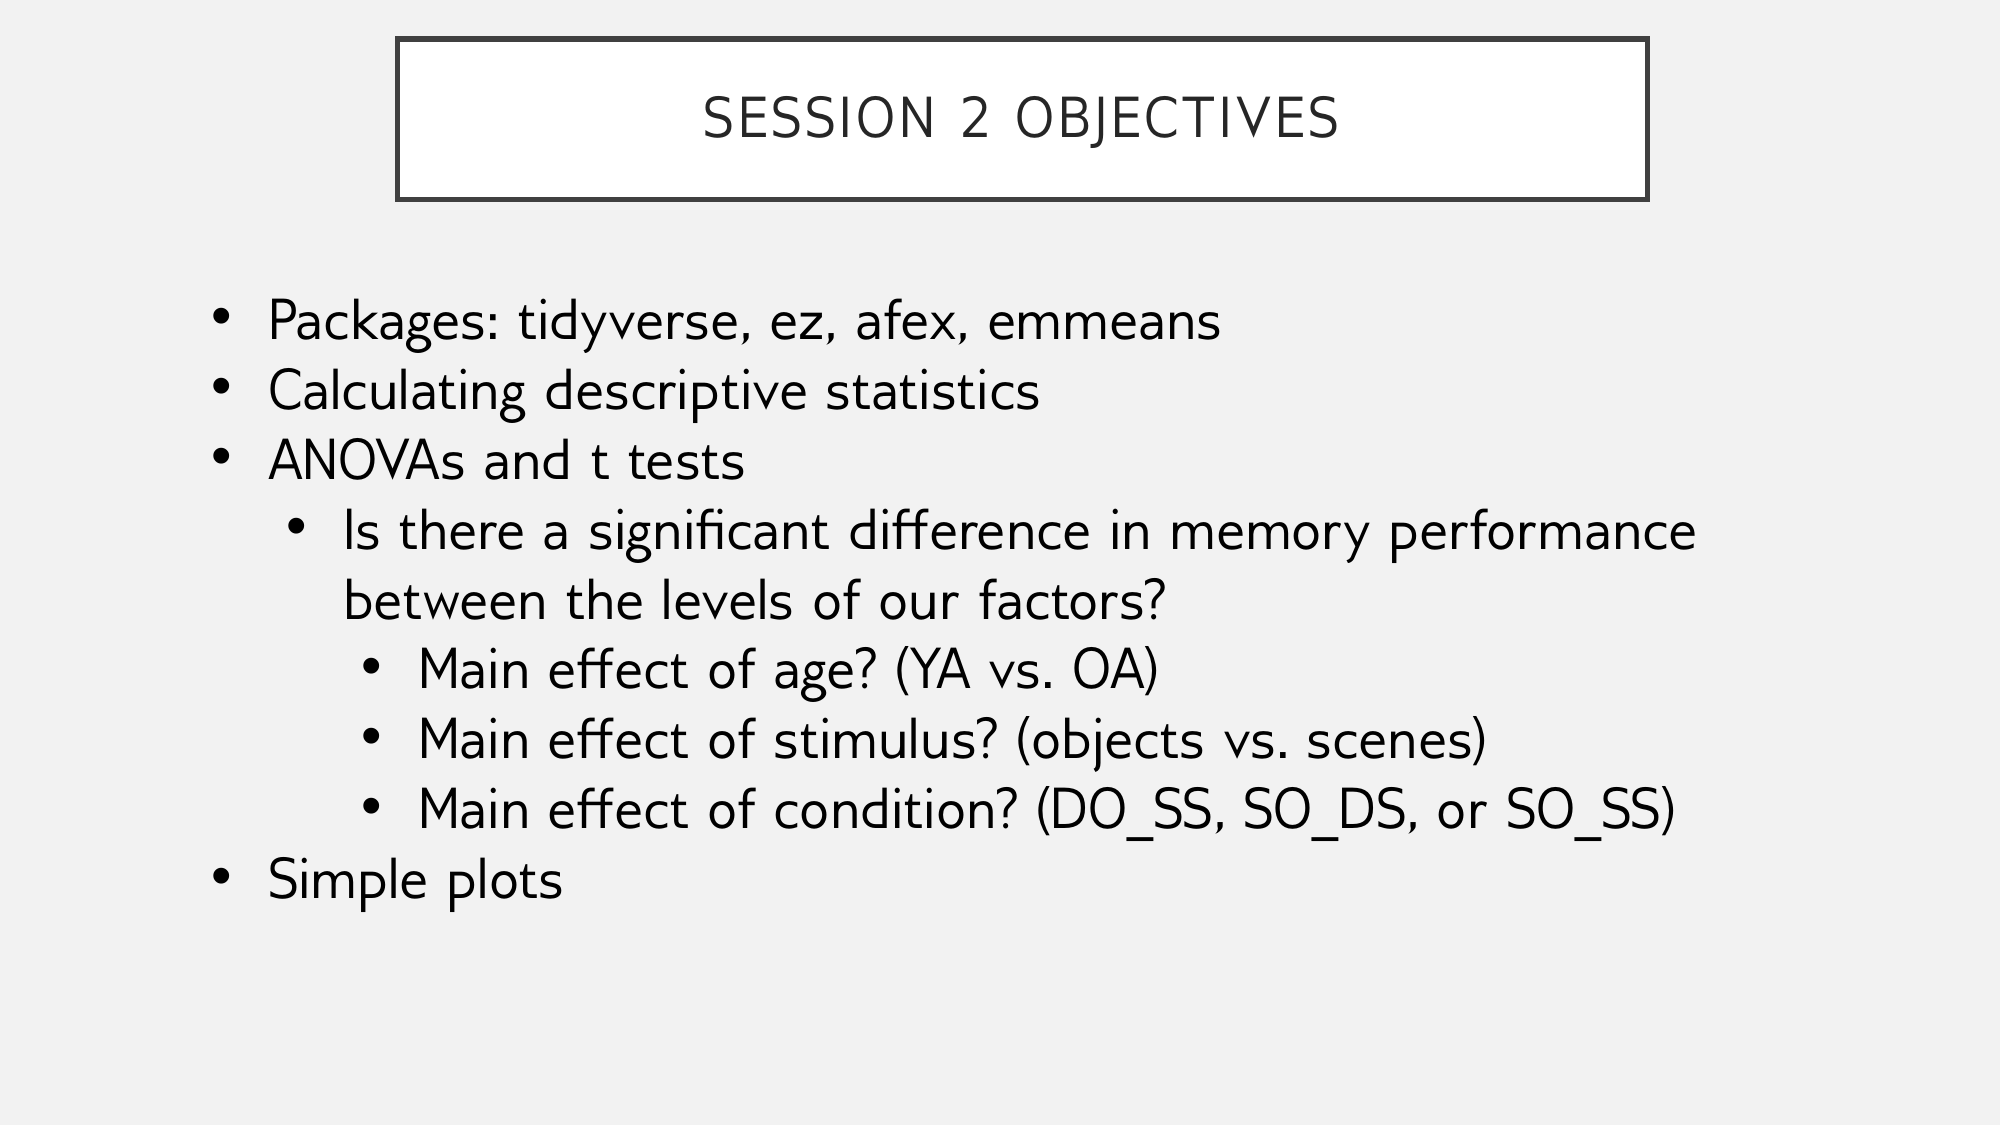

# Session 2 Objectives
Packages: tidyverse, ez, afex, emmeans
Calculating descriptive statistics
ANOVAs and t tests
Is there a significant difference in memory performance between the levels of our factors?
Main effect of age? (YA vs. OA)
Main effect of stimulus? (objects vs. scenes)
Main effect of condition? (DO_SS, SO_DS, or SO_SS)
Simple plots